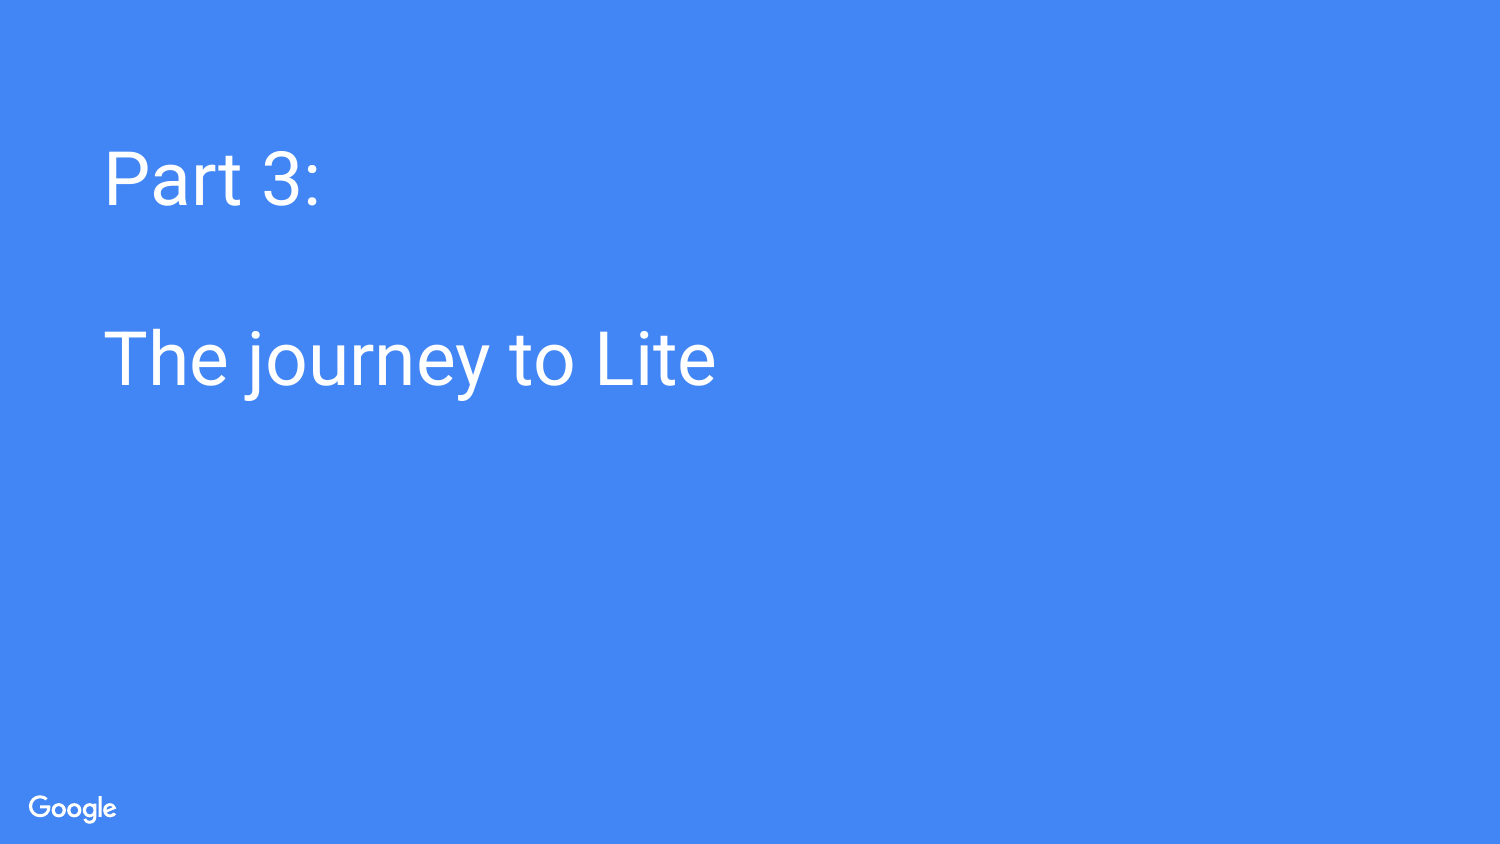

# Part 3:

The journey to Lite